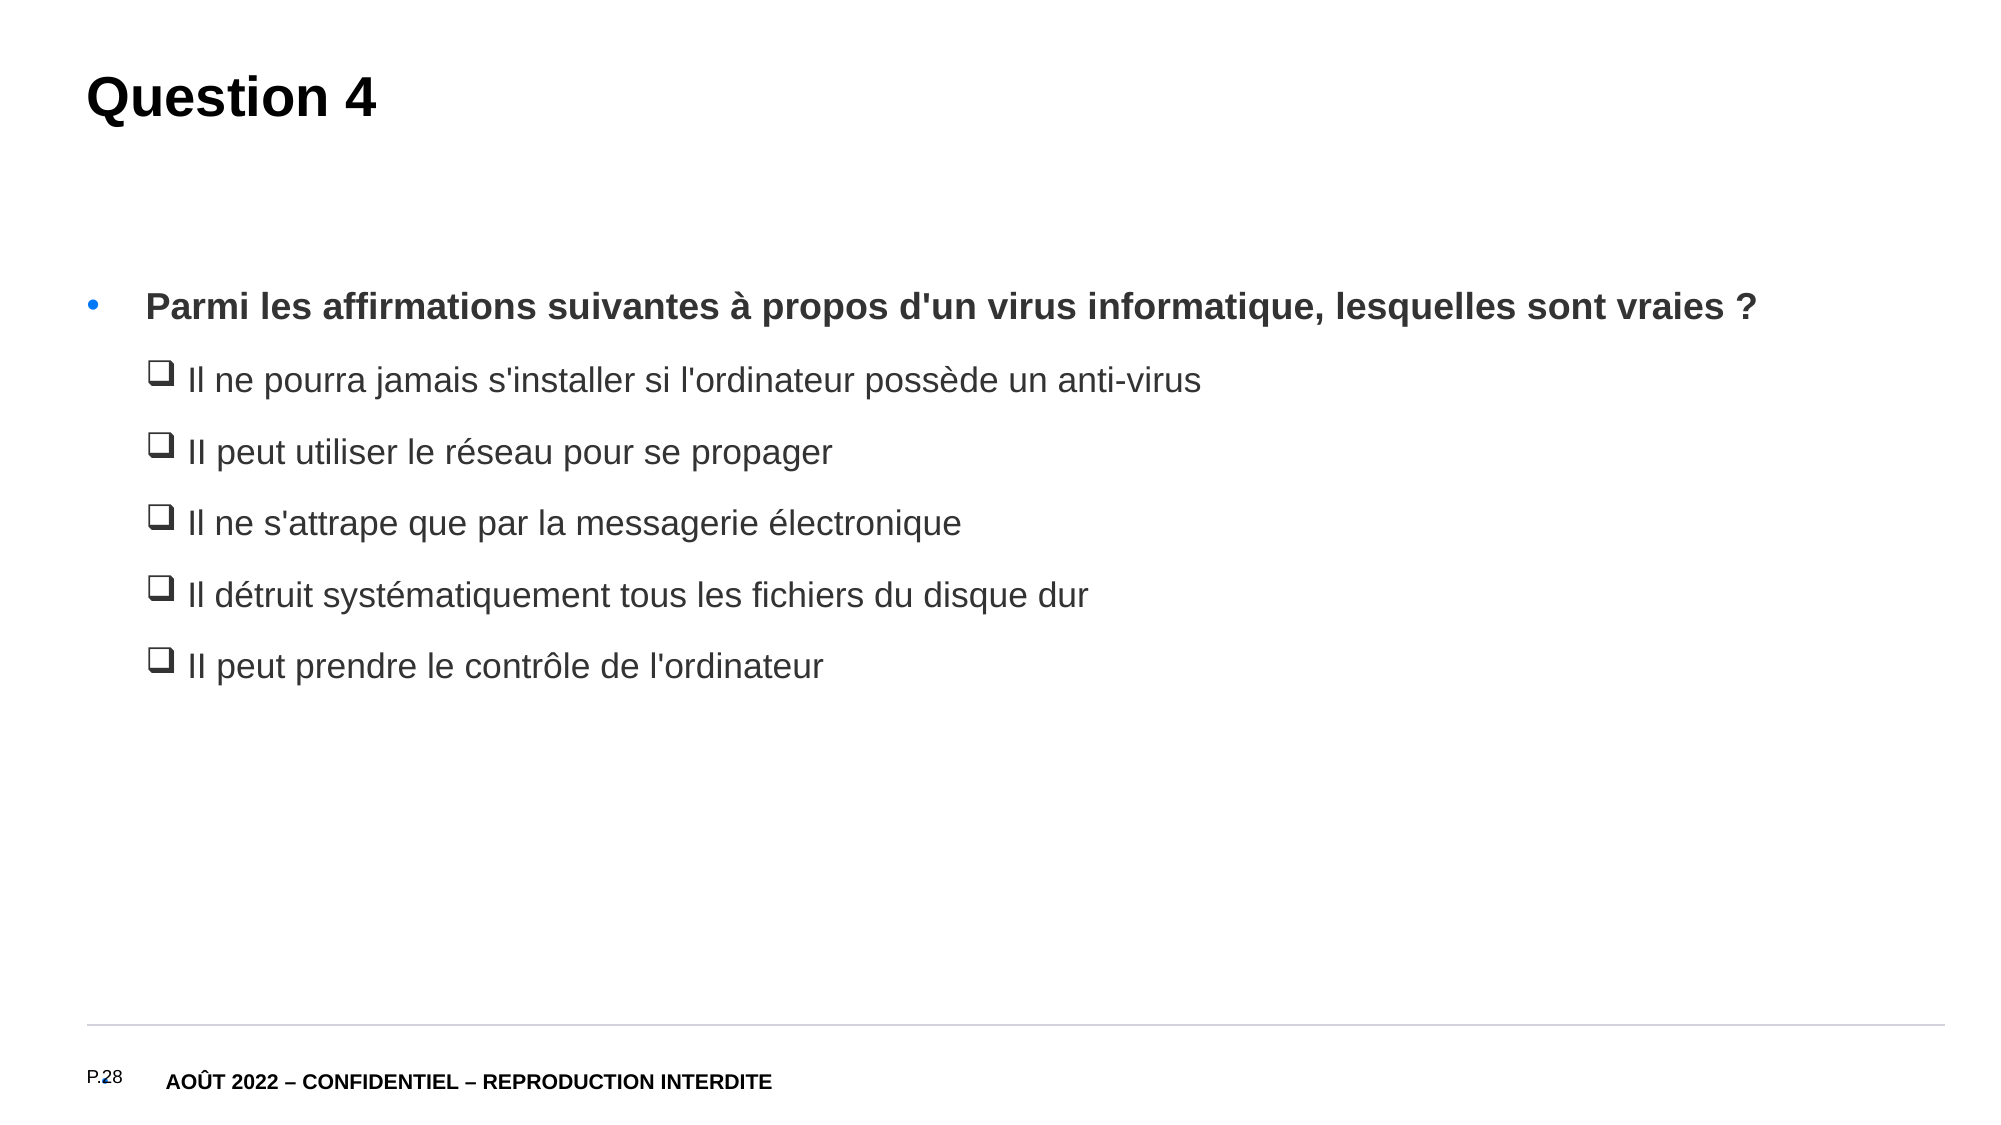

# Question 4
Parmi les affirmations suivantes à propos d'un virus informatique, lesquelles sont vraies ?
 Il ne pourra jamais s'installer si l'ordinateur possède un anti-virus
 II peut utiliser le réseau pour se propager
 Il ne s'attrape que par la messagerie électronique
 Il détruit systématiquement tous les fichiers du disque dur
 II peut prendre le contrôle de l'ordinateur
p.28